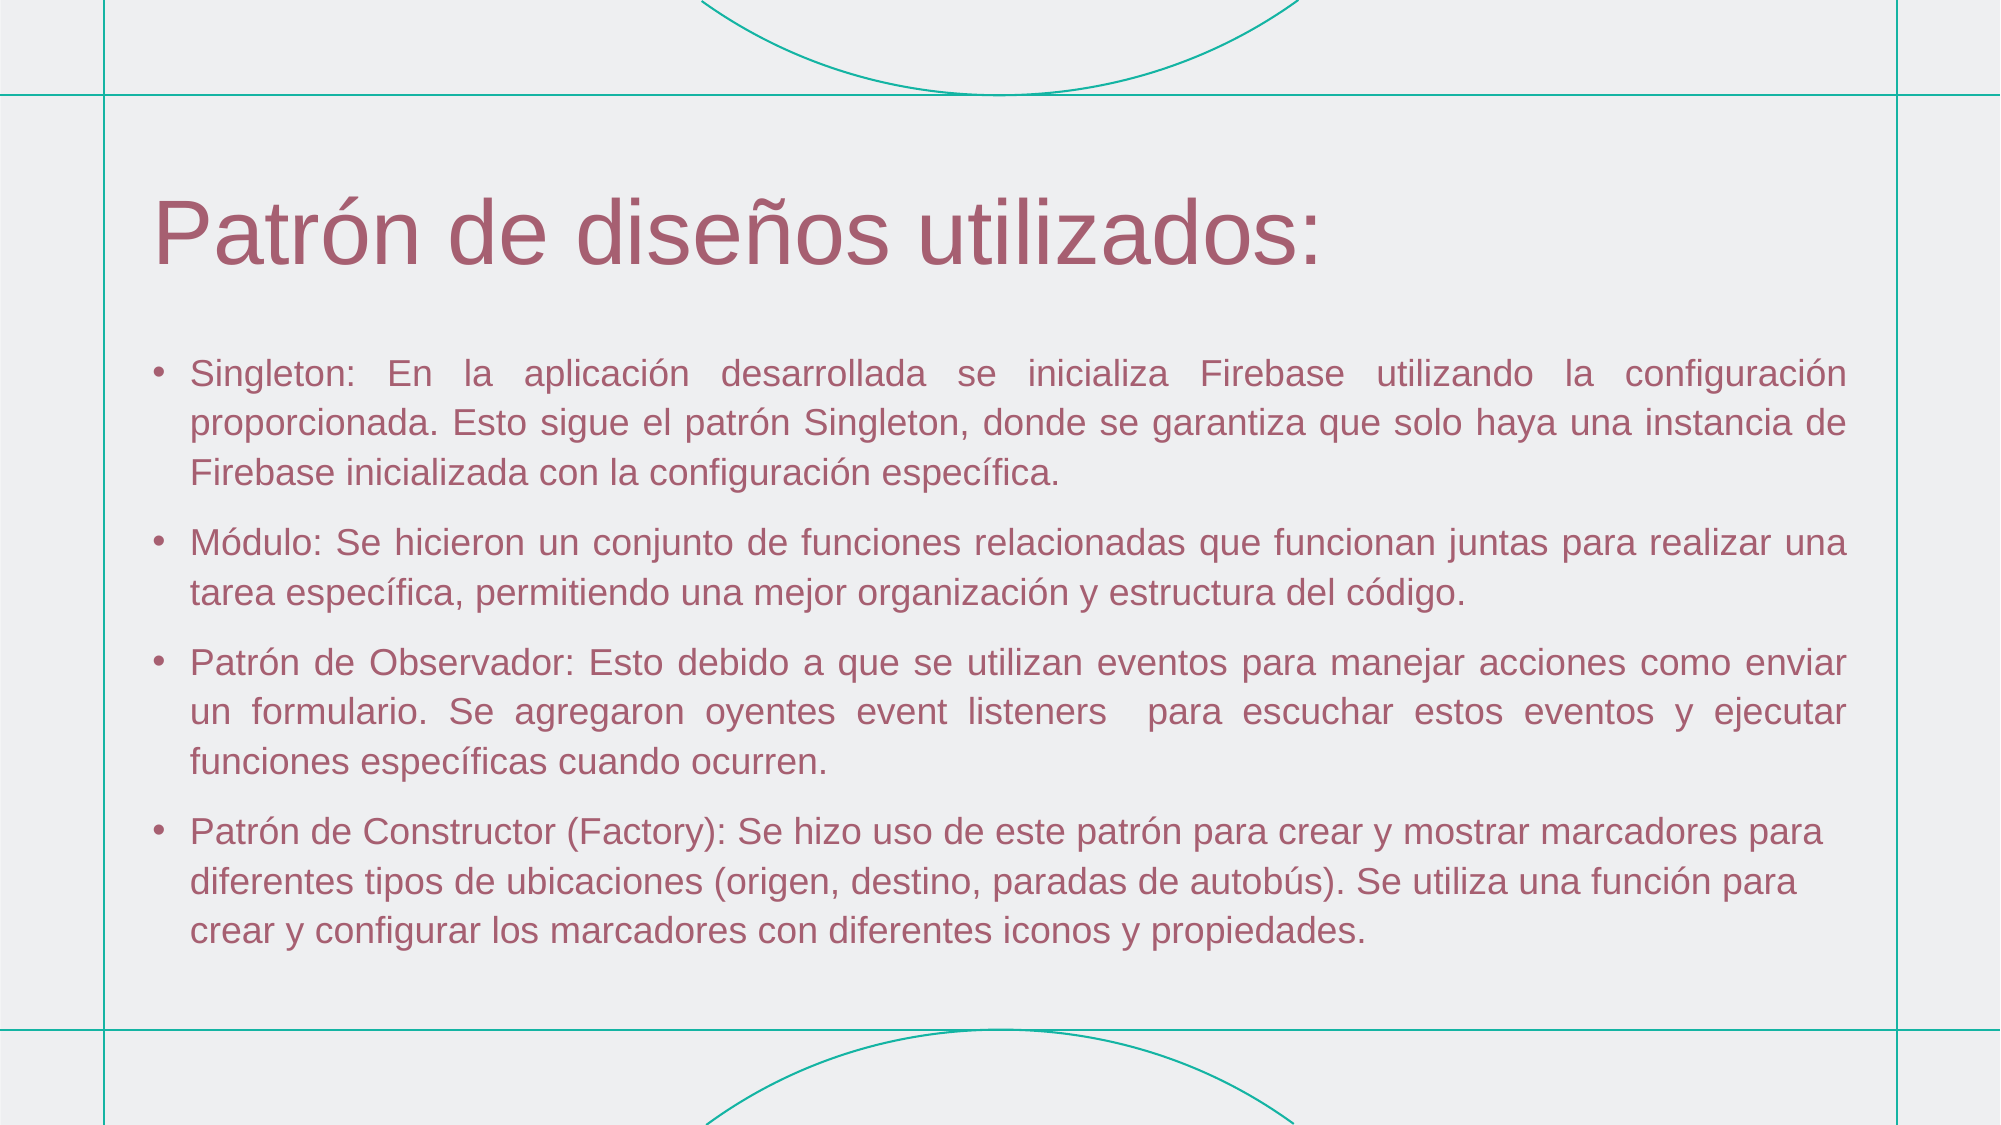

# Patrón de diseños utilizados:
Singleton: En la aplicación desarrollada se inicializa Firebase utilizando la configuración proporcionada. Esto sigue el patrón Singleton, donde se garantiza que solo haya una instancia de Firebase inicializada con la configuración específica.
Módulo: Se hicieron un conjunto de funciones relacionadas que funcionan juntas para realizar una tarea específica, permitiendo una mejor organización y estructura del código.
Patrón de Observador: Esto debido a que se utilizan eventos para manejar acciones como enviar un formulario. Se agregaron oyentes event listeners  para escuchar estos eventos y ejecutar funciones específicas cuando ocurren.
Patrón de Constructor (Factory): Se hizo uso de este patrón para crear y mostrar marcadores para diferentes tipos de ubicaciones (origen, destino, paradas de autobús). Se utiliza una función para crear y configurar los marcadores con diferentes iconos y propiedades.